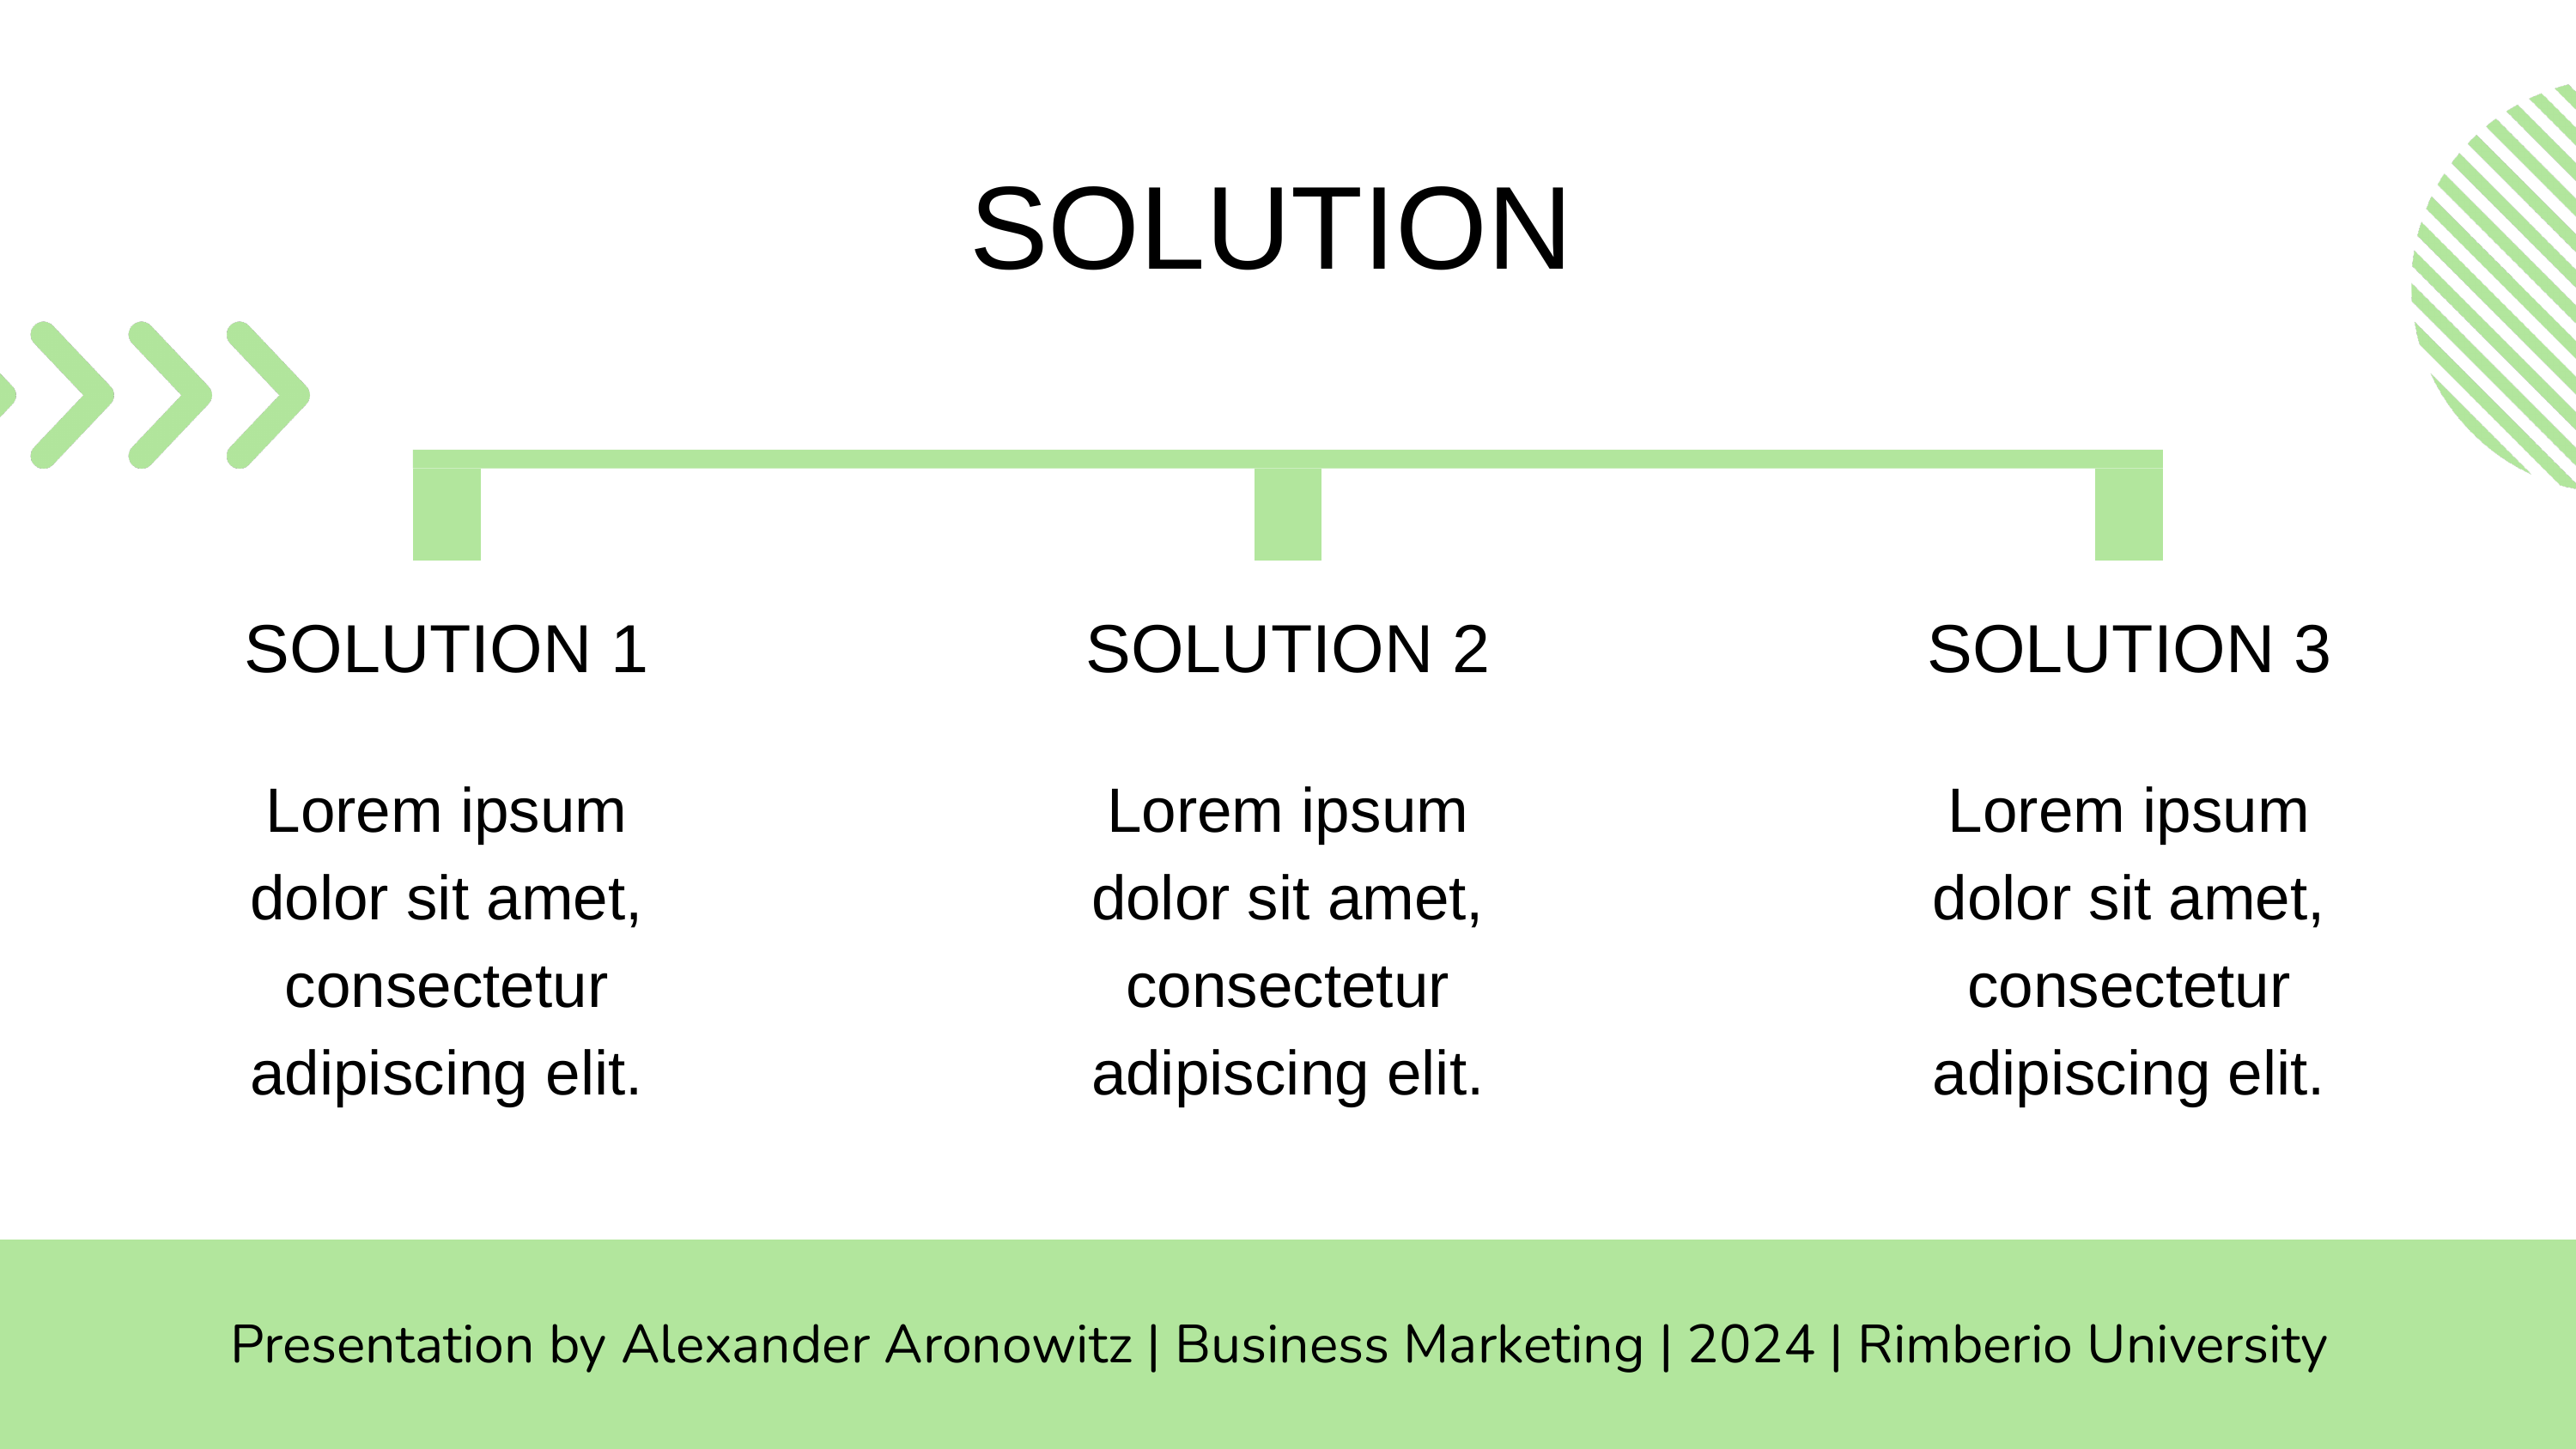

SOLUTION

SOLUTION 1
SOLUTION 2
SOLUTION 3
Lorem ipsum dolor sit amet, consectetur adipiscing elit.
Lorem ipsum dolor sit amet, consectetur adipiscing elit.
Lorem ipsum dolor sit amet, consectetur adipiscing elit.

Presentation by Alexander Aronowitz | Business Marketing | 2024 | Rimberio University